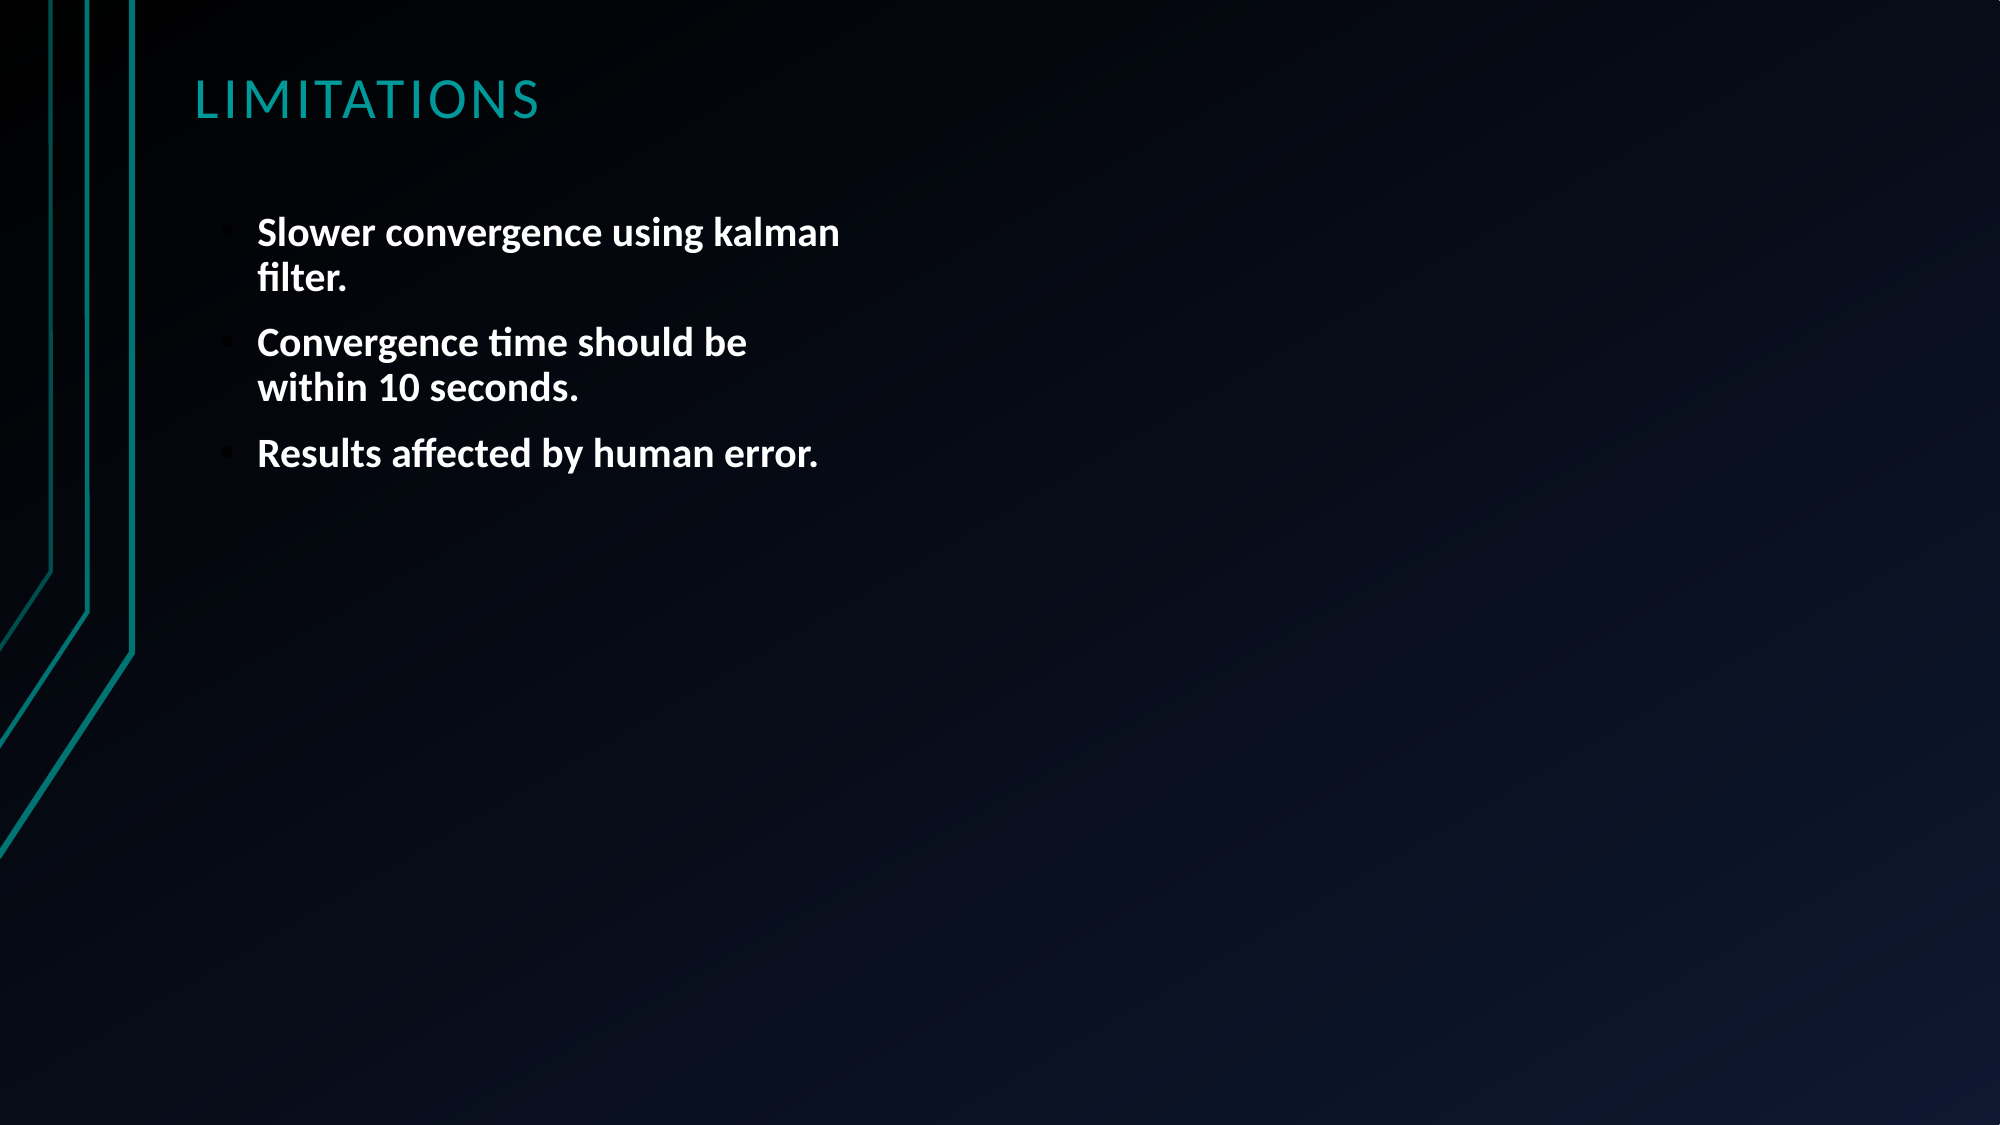

# Limitations
Slower convergence using kalman filter.
Convergence time should be within 10 seconds.
Results affected by human error.